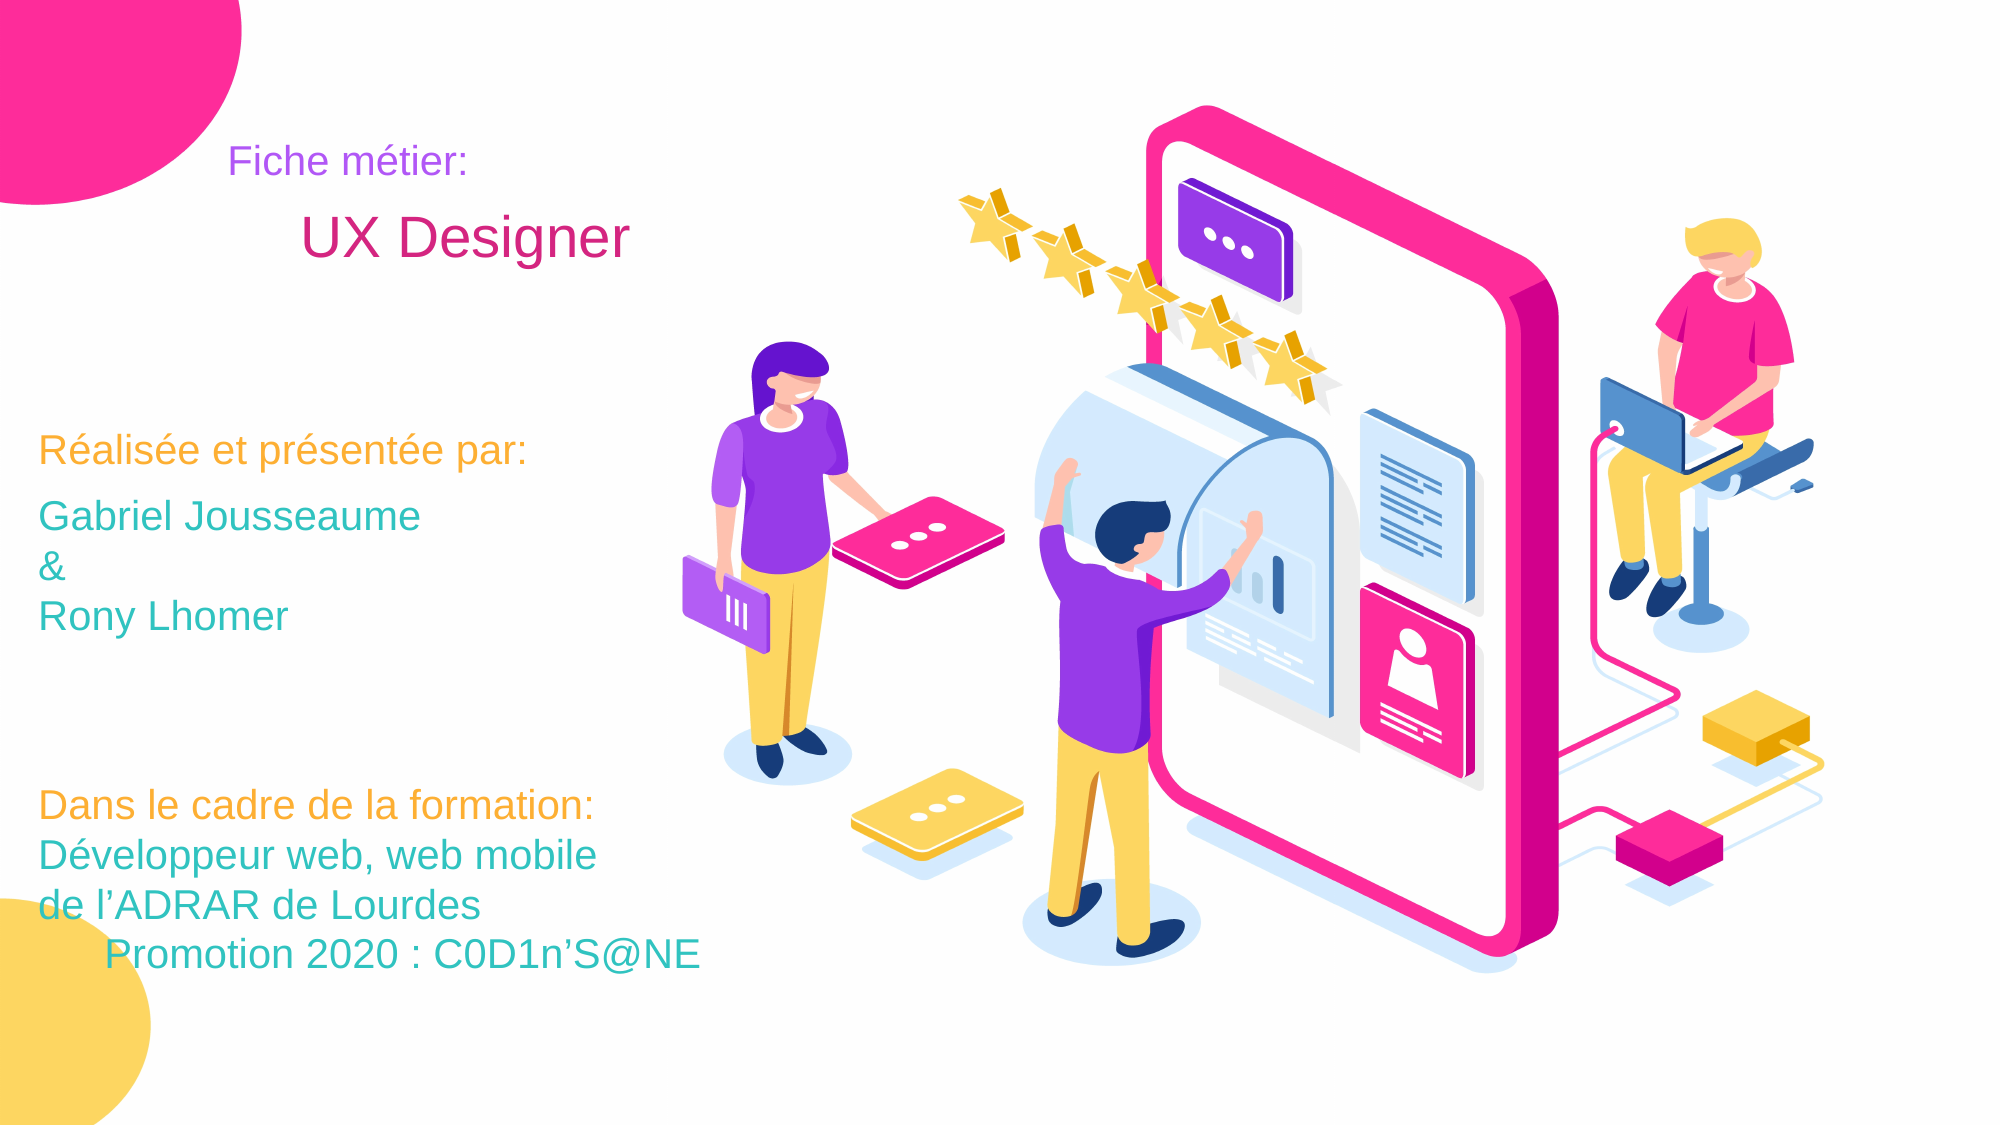

Fiche métier:
UX Designer
Réalisée et présentée par:
Gabriel Jousseaume
&
Rony Lhomer
Dans le cadre de la formation:
Développeur web, web mobile
de l’ADRAR de Lourdes
Promotion 2020 : C0D1n’S@NE